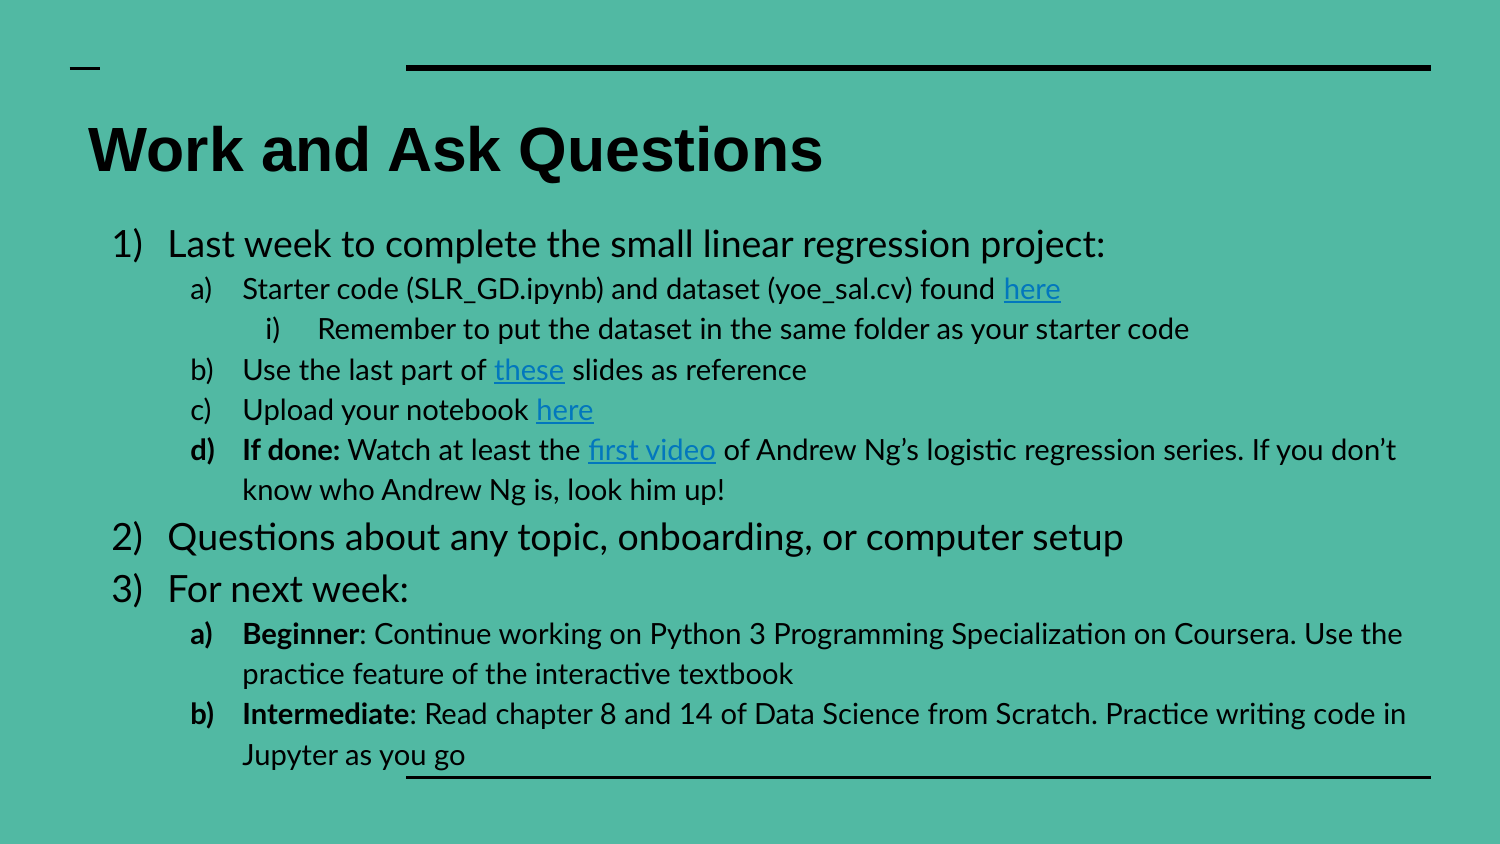

# Work and Ask Questions
Last week to complete the small linear regression project:
Starter code (SLR_GD.ipynb) and dataset (yoe_sal.cv) found here
Remember to put the dataset in the same folder as your starter code
Use the last part of these slides as reference
Upload your notebook here
If done: Watch at least the first video of Andrew Ng’s logistic regression series. If you don’t know who Andrew Ng is, look him up!
Questions about any topic, onboarding, or computer setup
For next week:
Beginner: Continue working on Python 3 Programming Specialization on Coursera. Use the practice feature of the interactive textbook
Intermediate: Read chapter 8 and 14 of Data Science from Scratch. Practice writing code in Jupyter as you go